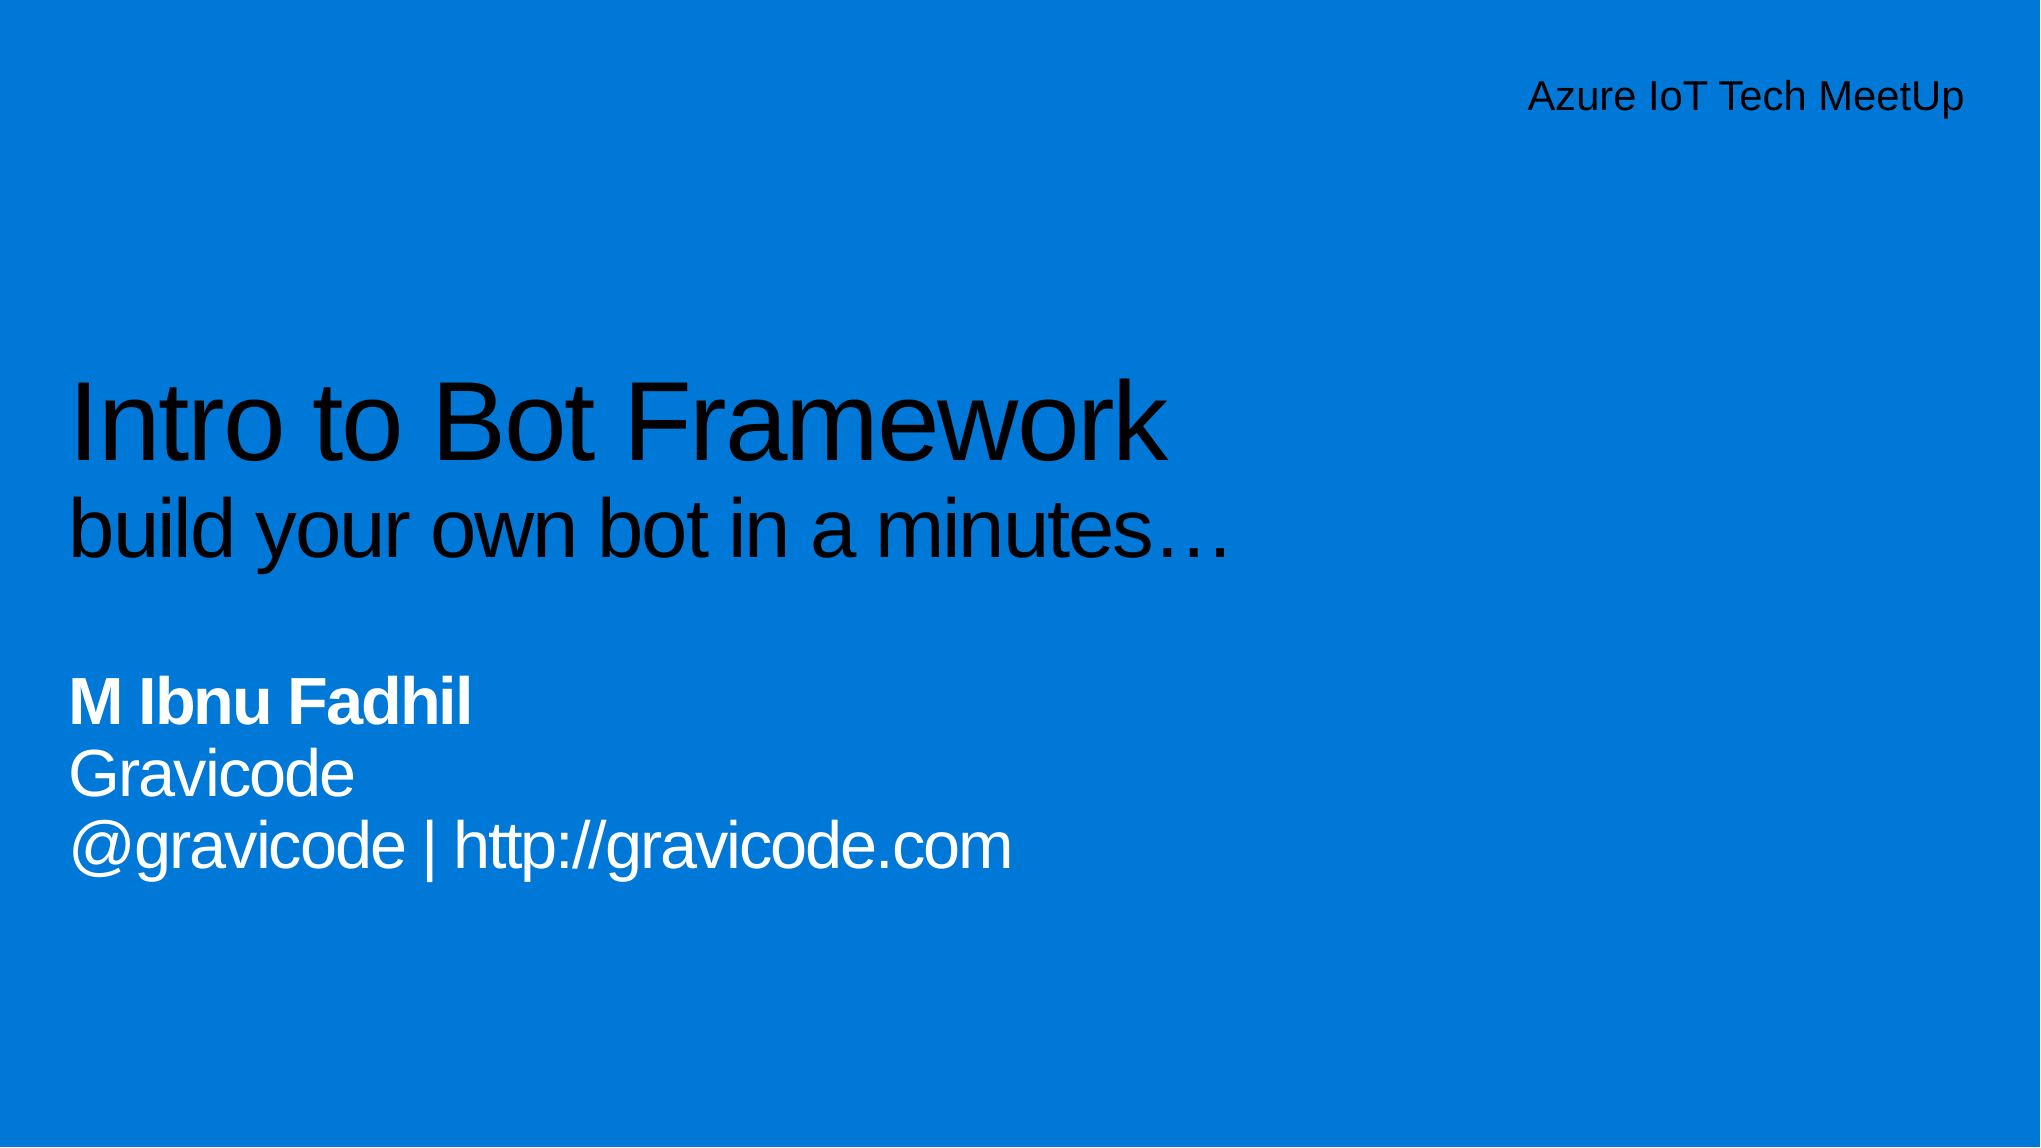

Azure IoT Tech MeetUp
# Intro to Bot Framework build your own bot in a minutes…
M Ibnu Fadhil
Gravicode
@gravicode | http://gravicode.com